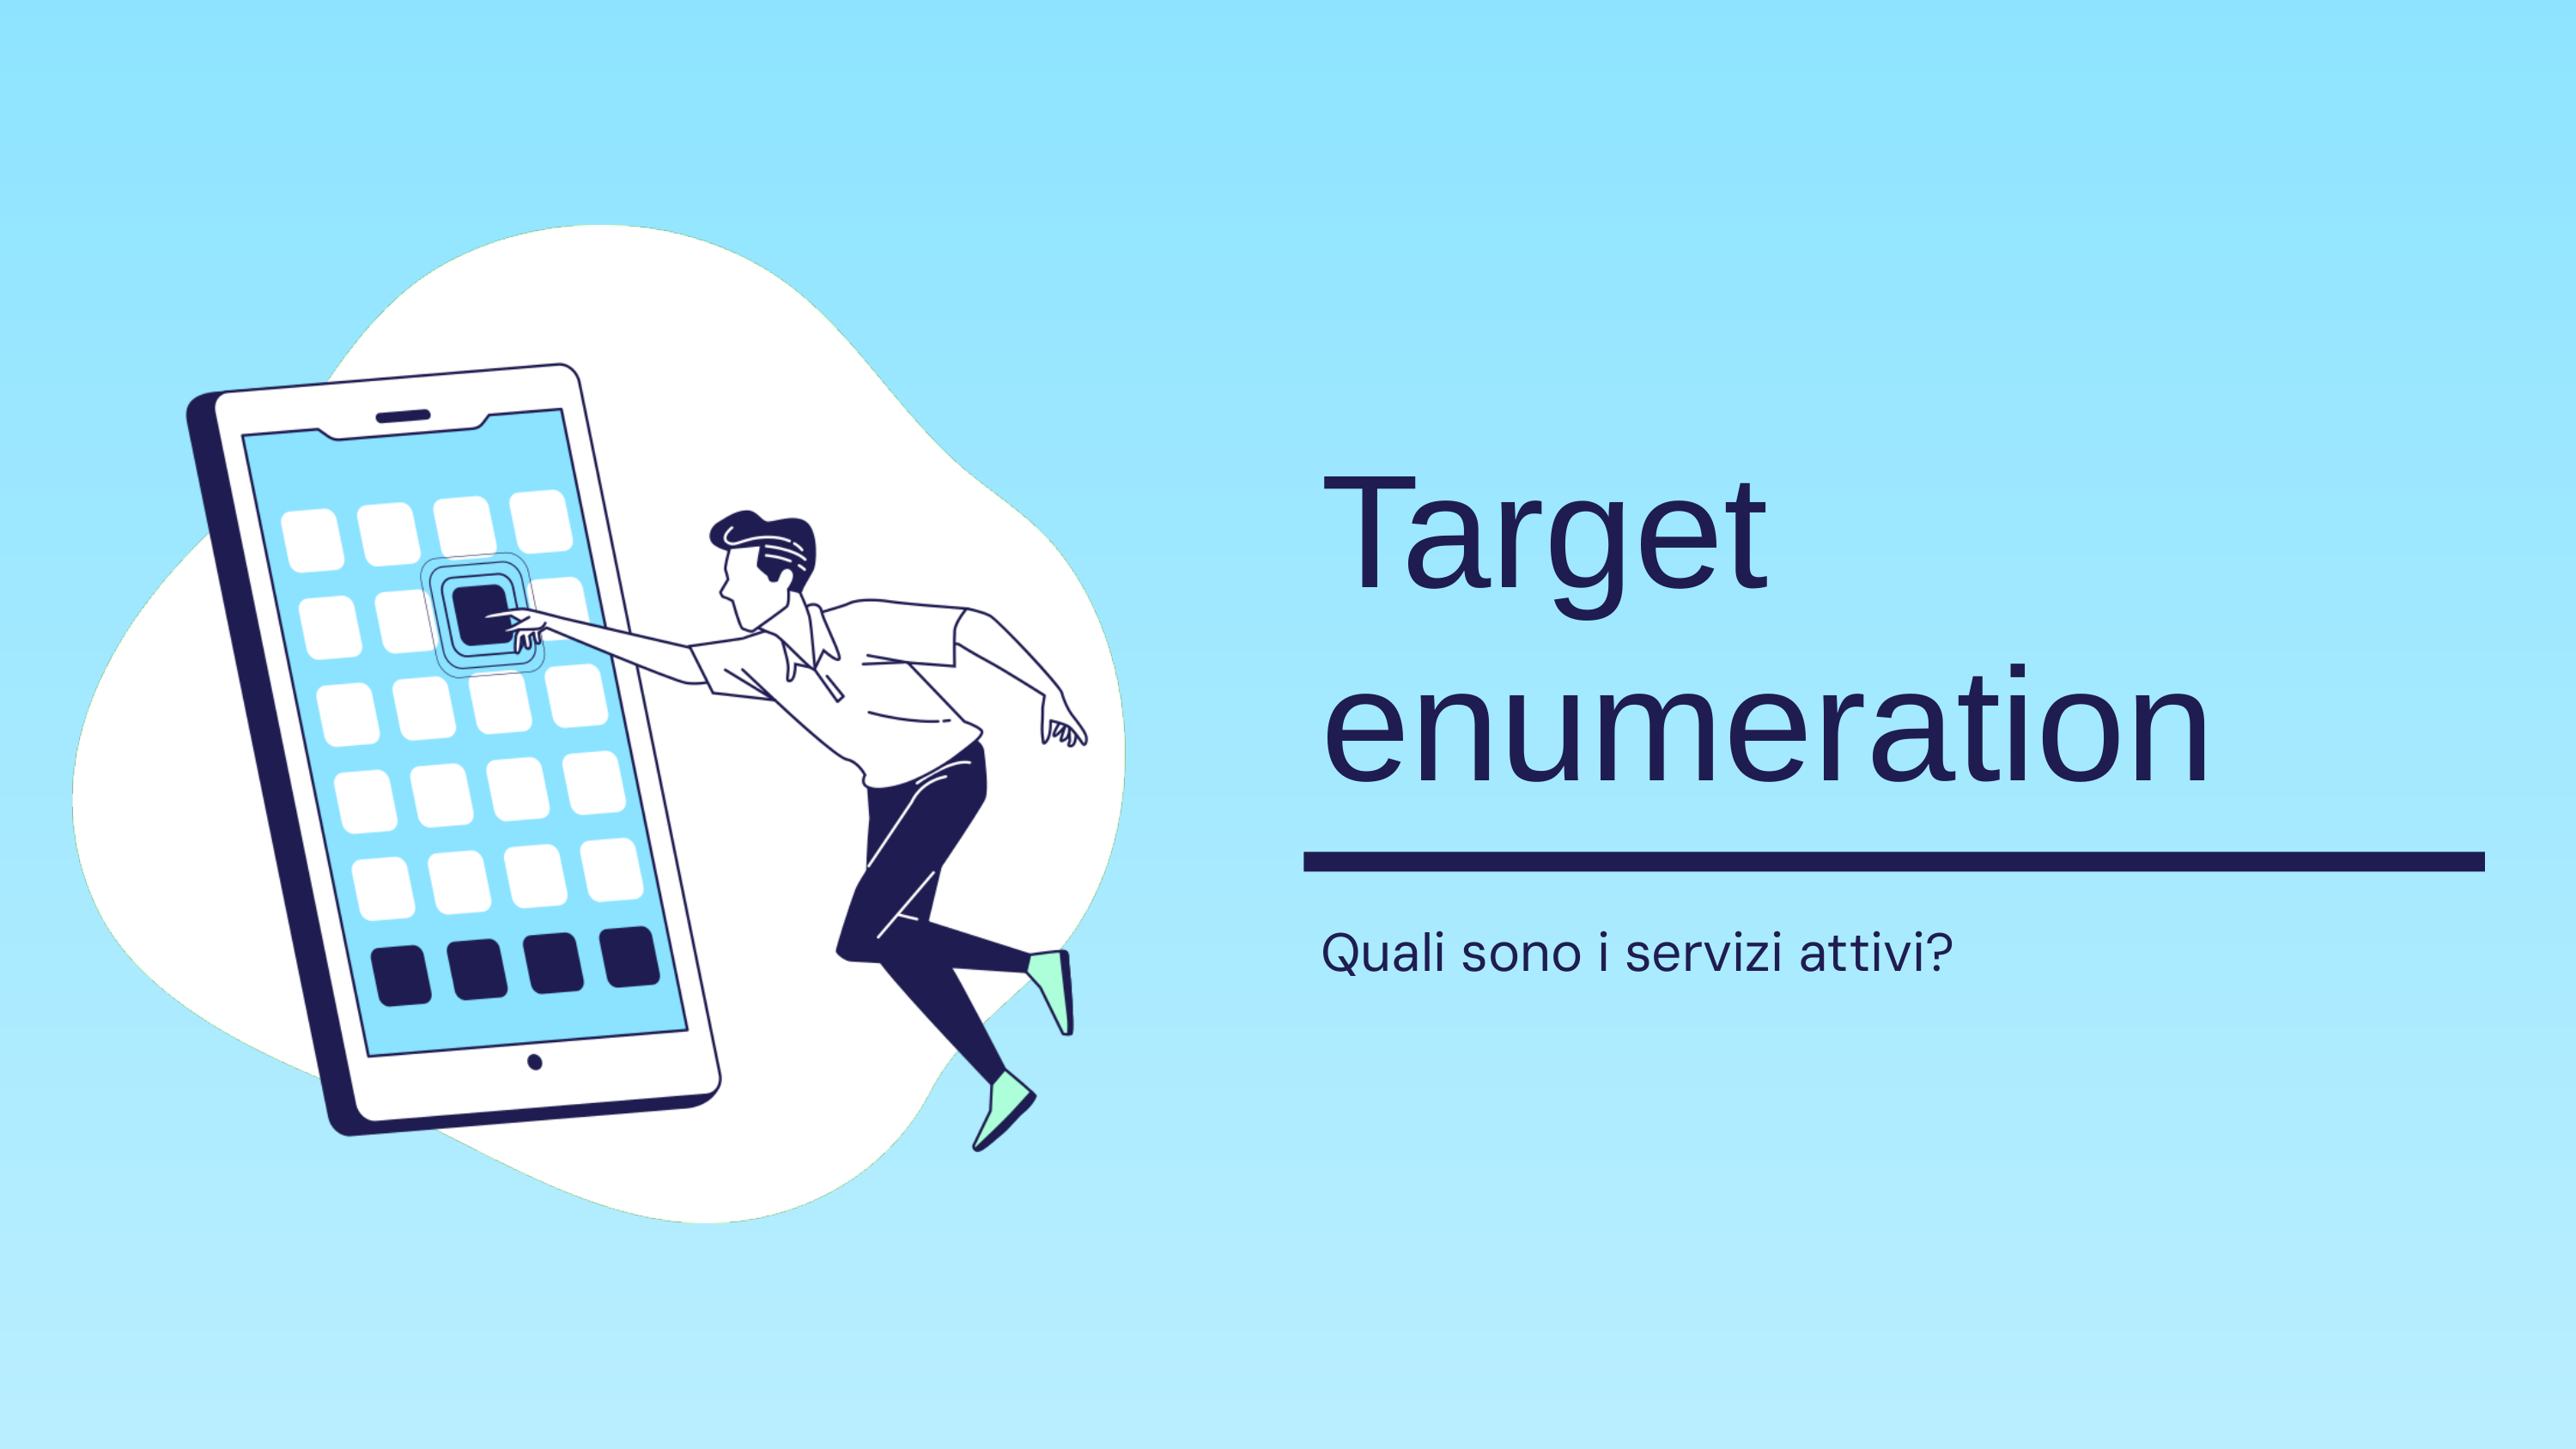

Target enumeration

Quali sono i servizi attivi?